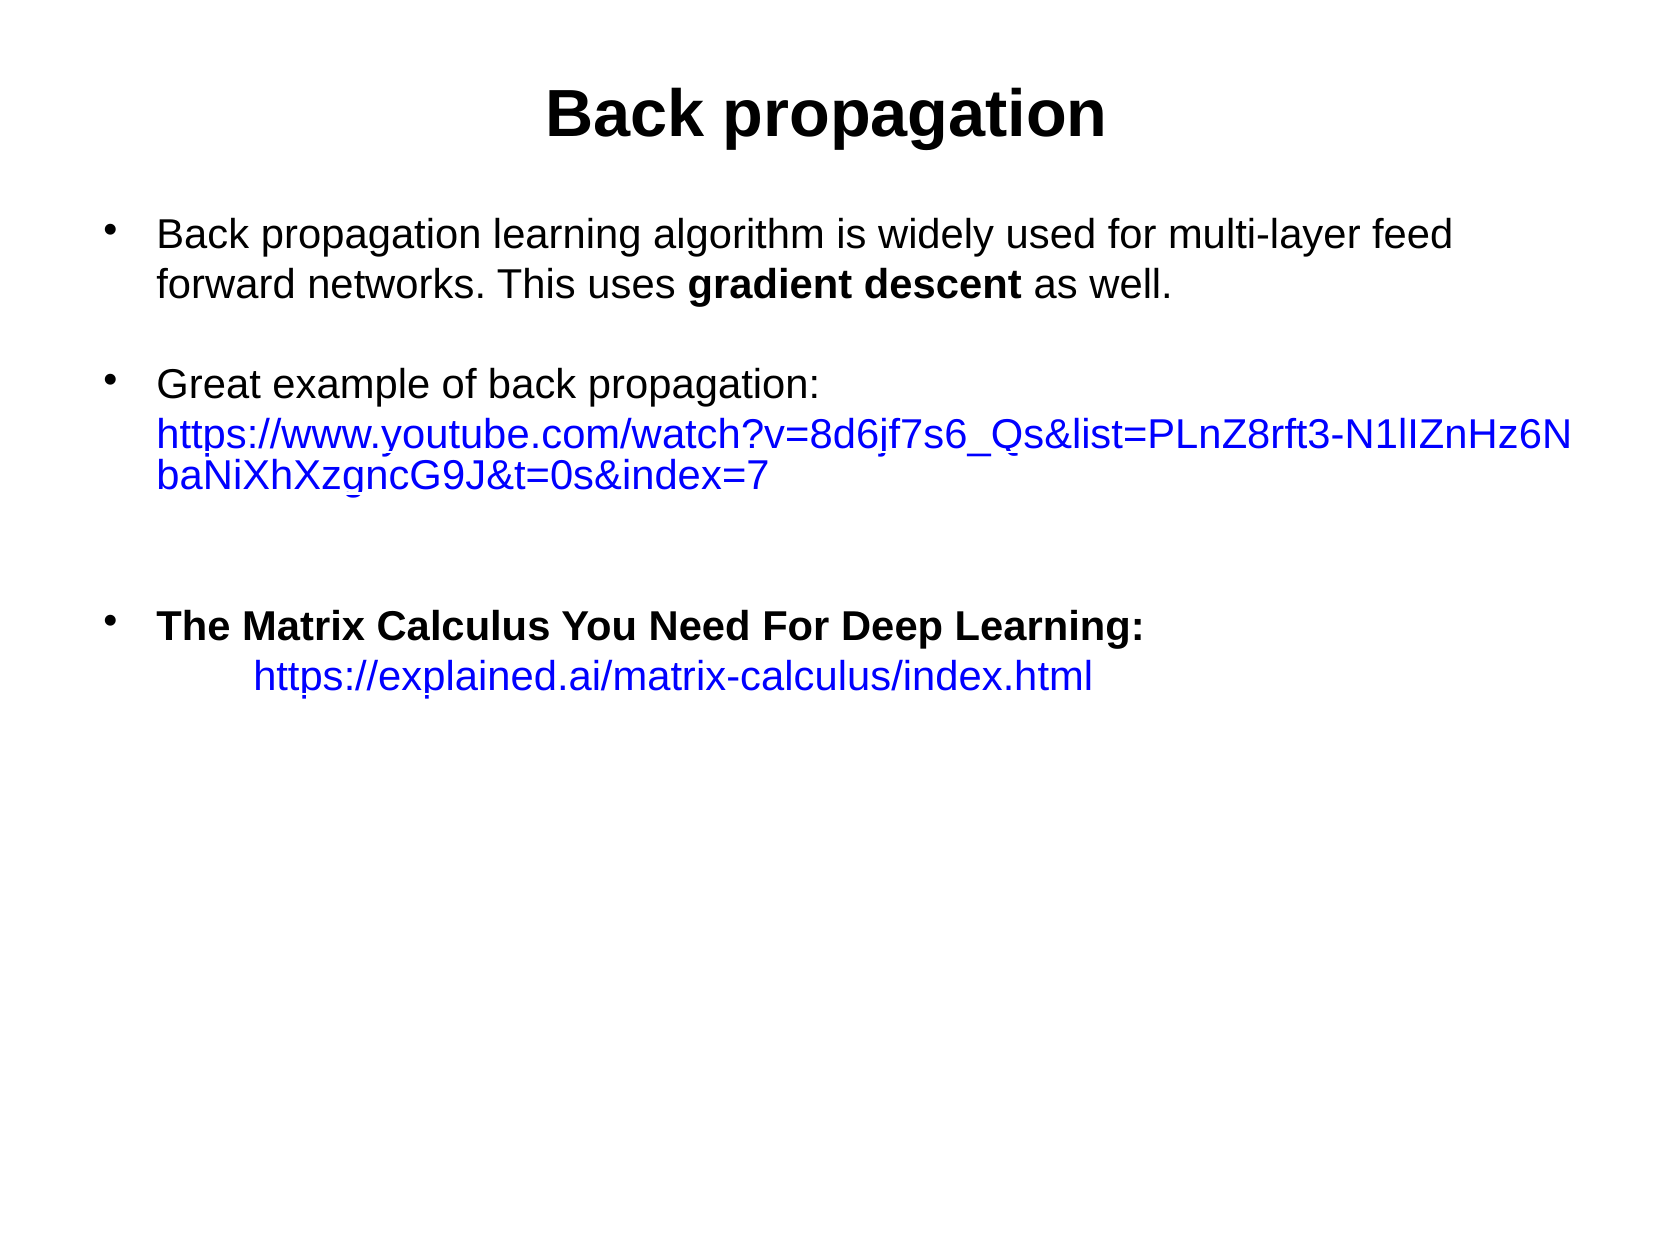

Back propagation
Back propagation learning algorithm is widely used for multi-layer feed forward networks. This uses gradient descent as well.

Great example of back propagation: https://www.youtube.com/watch?v=8d6jf7s6_Qs&list=PLnZ8rft3-N1lIZnHz6NbaNiXhXzgncG9J&t=0s&index=7

The Matrix Calculus You Need For Deep Learning:
	https://explained.ai/matrix-calculus/index.html